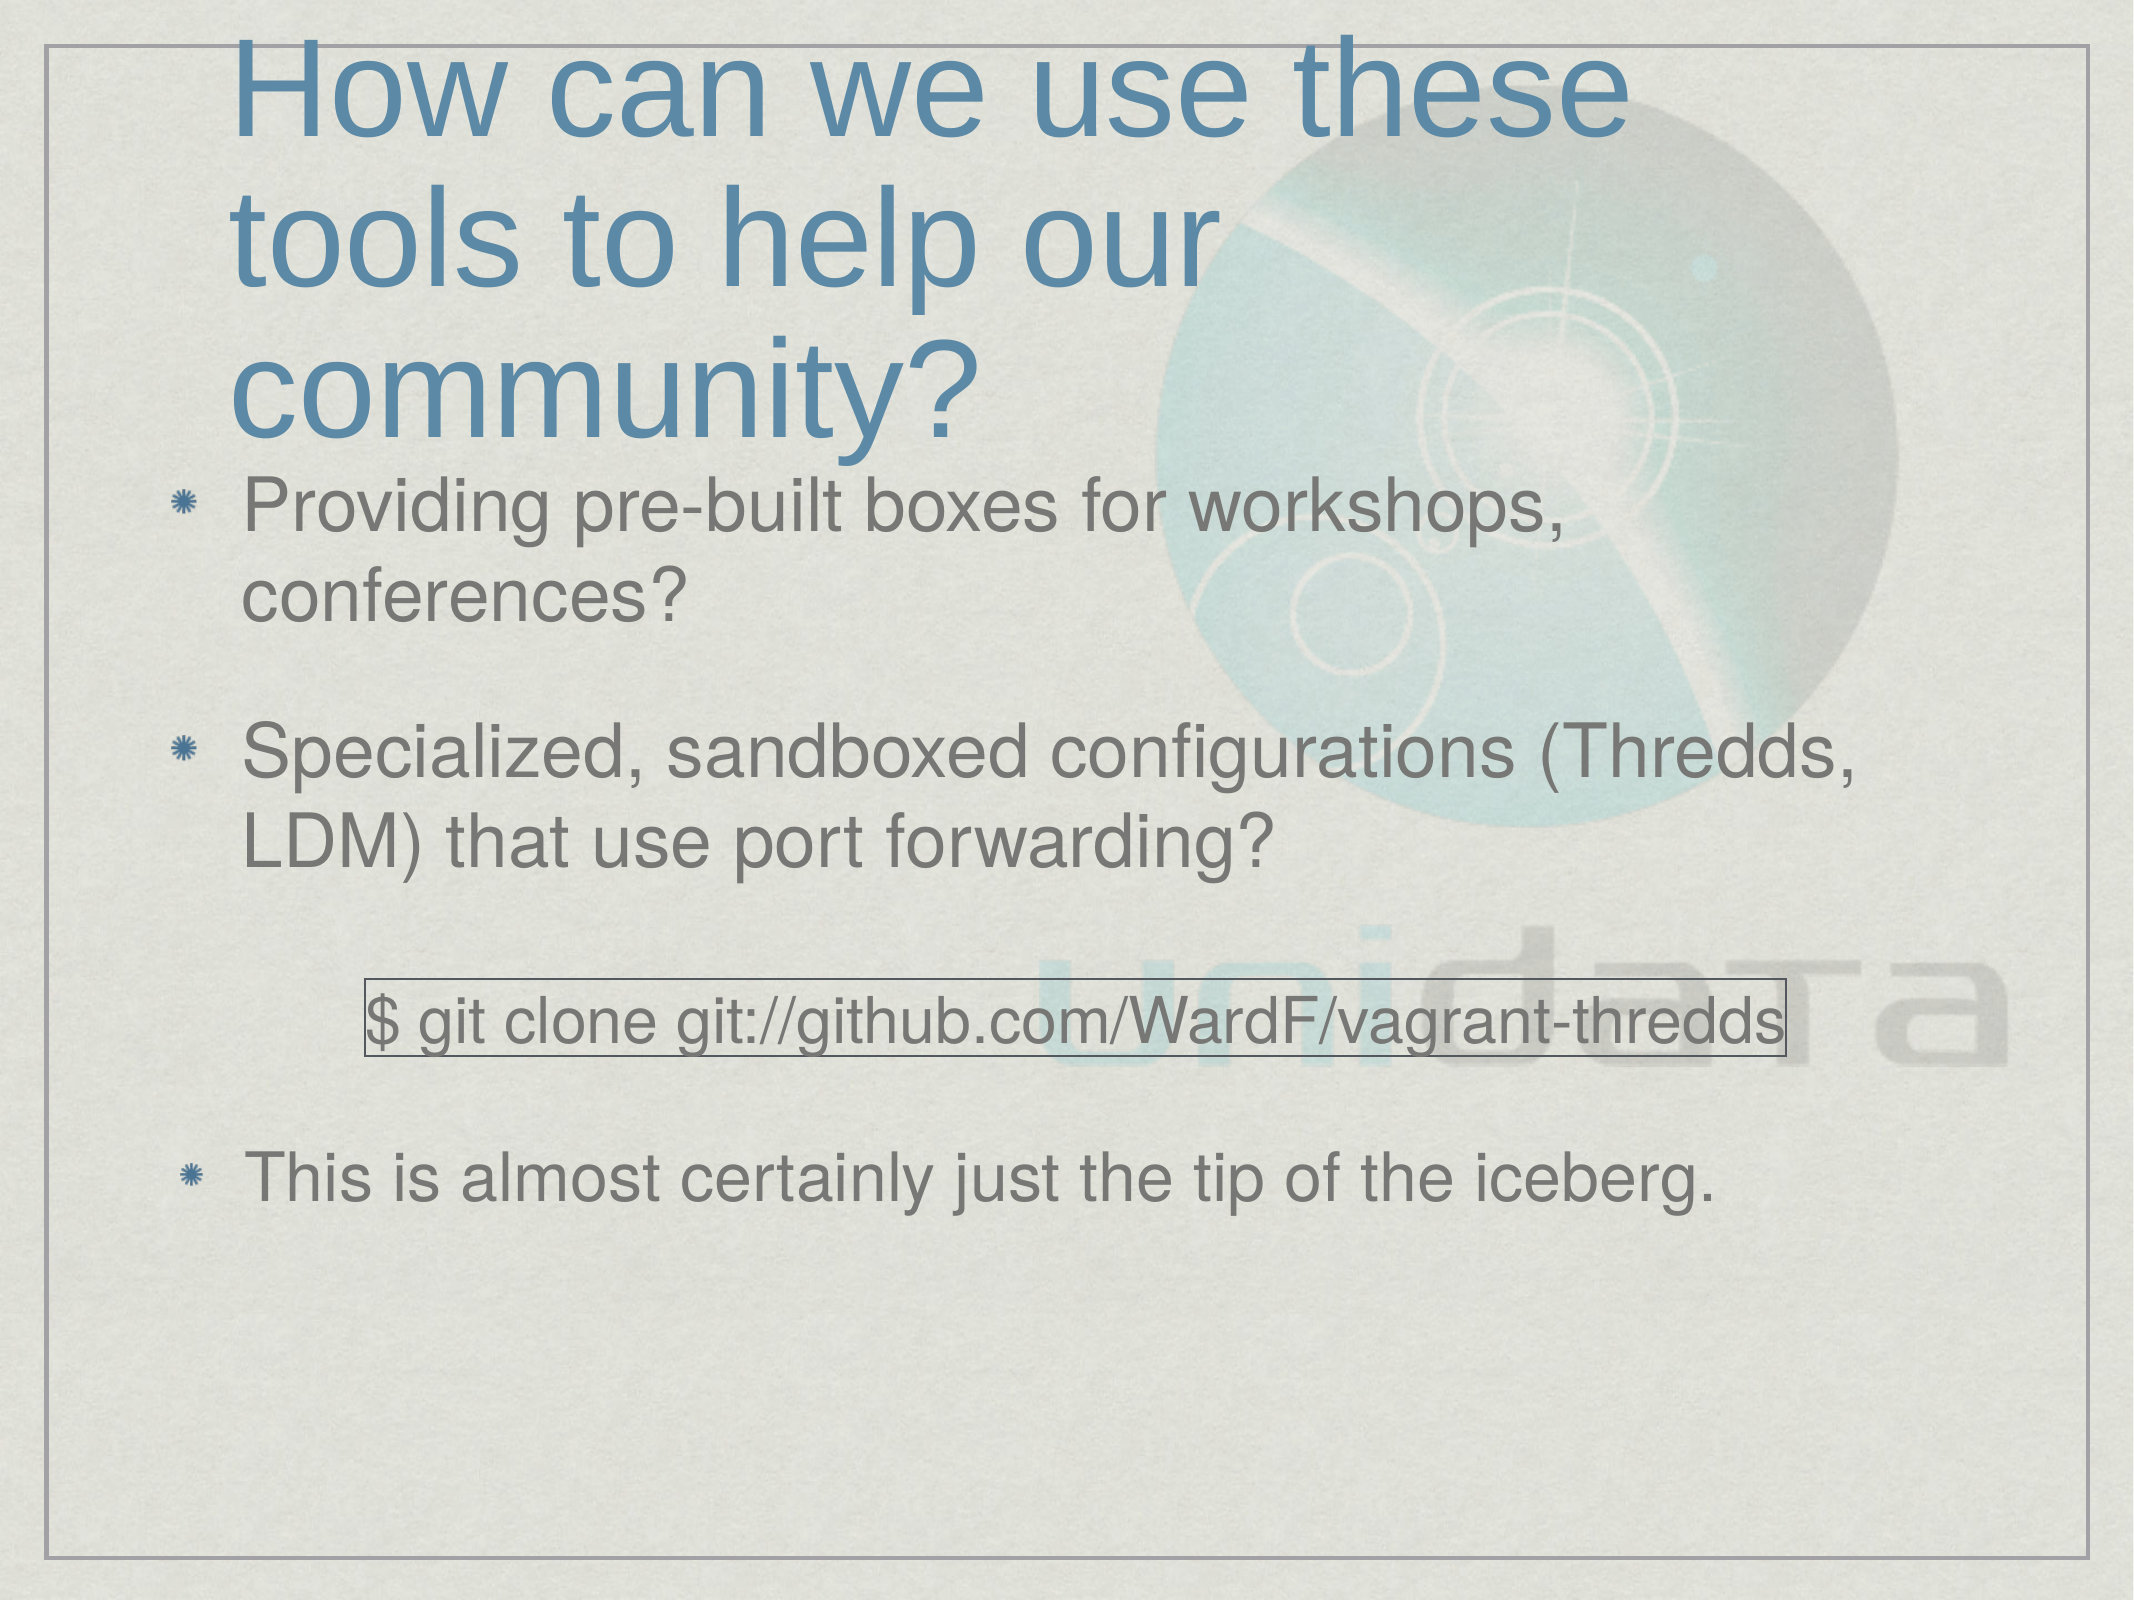

# How can we use these tools to help our community?
Providing pre-built boxes for workshops, conferences?
Specialized, sandboxed configurations (Thredds, LDM) that use port forwarding?
$ git clone git://github.com/WardF/vagrant-thredds
This is almost certainly just the tip of the iceberg.